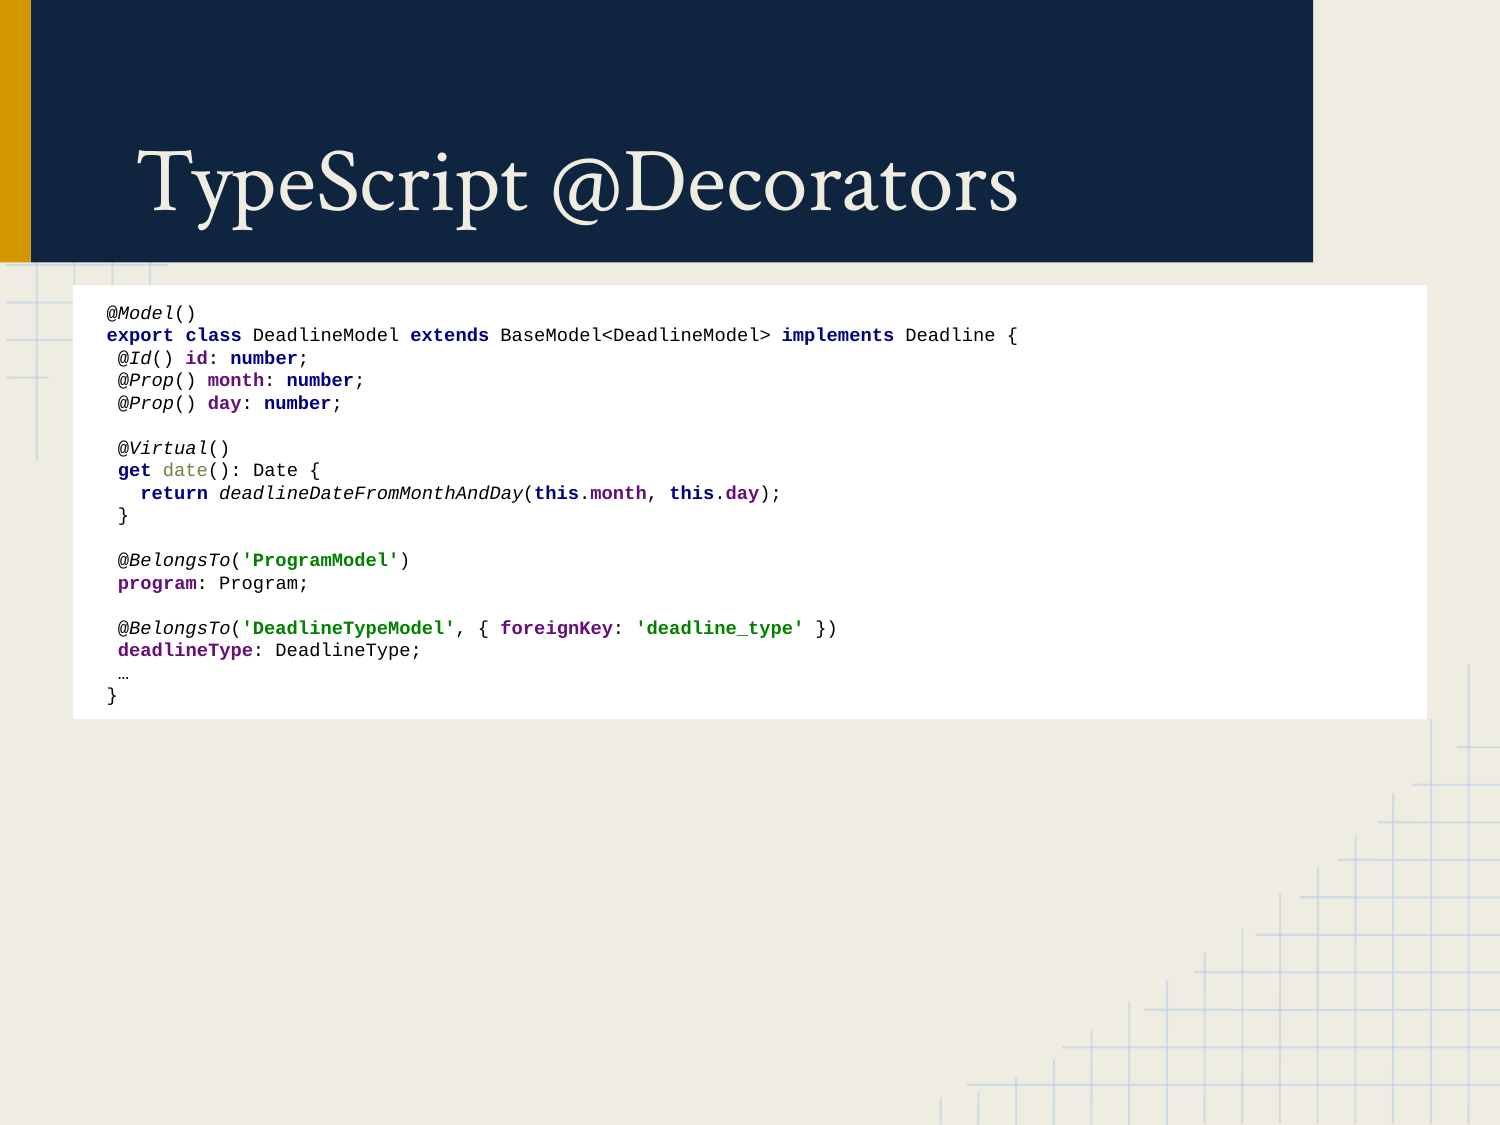

# TypeScript @Decorators
@Model()
export class DeadlineModel extends BaseModel<DeadlineModel> implements Deadline {
 @Id() id: number;
 @Prop() month: number;
 @Prop() day: number;

 @Virtual()
 get date(): Date {
   return deadlineDateFromMonthAndDay(this.month, this.day);
 }

 @BelongsTo('ProgramModel')
 program: Program;

 @BelongsTo('DeadlineTypeModel', { foreignKey: 'deadline_type' })
 deadlineType: DeadlineType;
 …
}